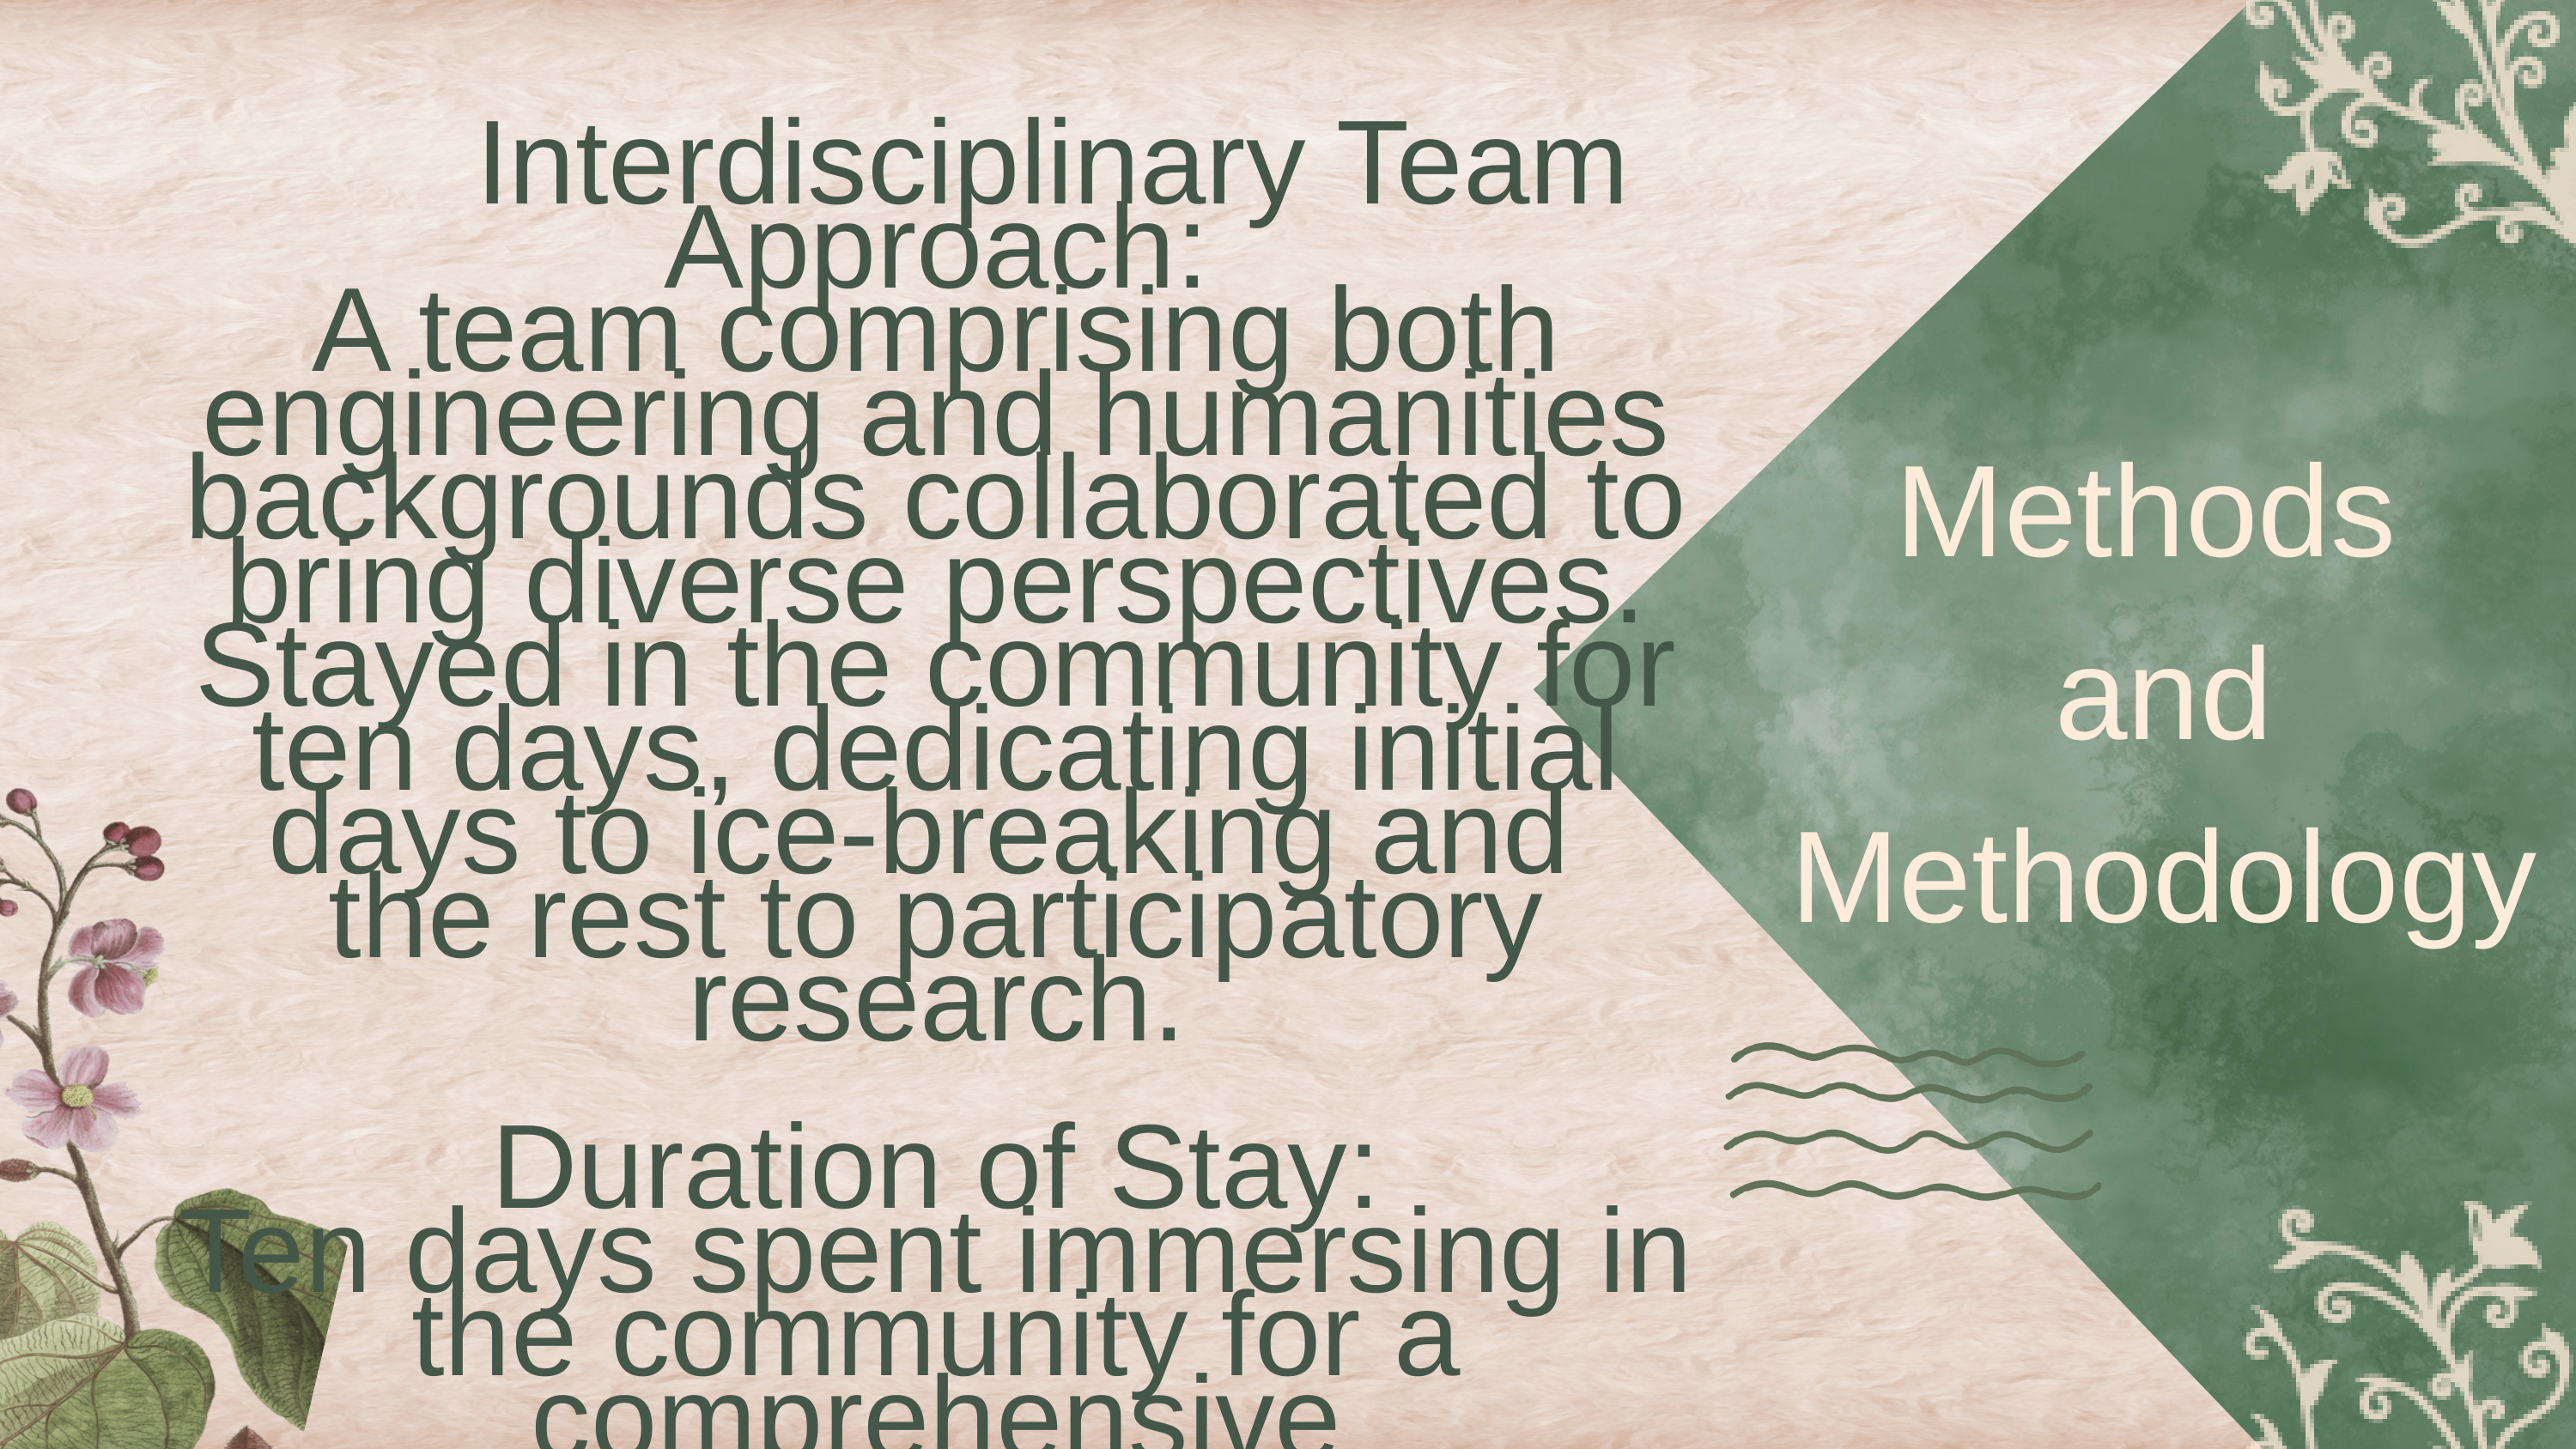

Interdisciplinary Team Approach:
A team comprising both engineering and humanities backgrounds collaborated to bring diverse perspectives.
Stayed in the community for ten days, dedicating initial days to ice-breaking and
the rest to participatory research.

Duration of Stay:
Ten days spent immersing in the community for a comprehensive understanding of challenges.
Combined efforts of an interdisciplinary team ensured a well-rounded approach to data collection and analysis.

Methods
and Methodology